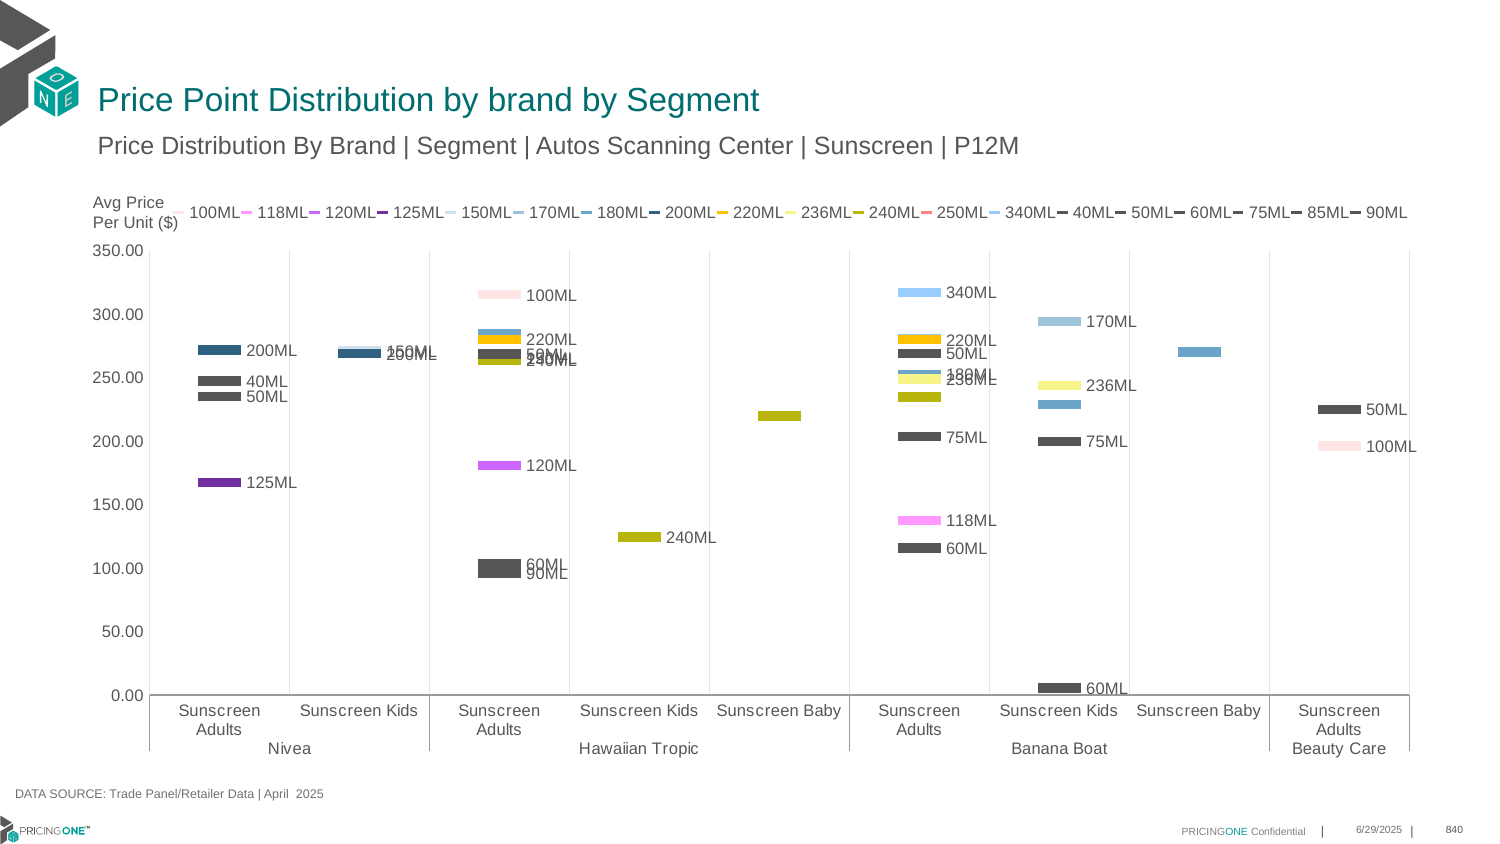

# Price Point Distribution by brand by Segment
Price Distribution By Brand | Segment | Autos Scanning Center | Sunscreen | P12M

### Chart

| Category | 100ML | 118ML | 120ML | 125ML | 150ML | 170ML | 180ML | 200ML | 220ML | 236ML | 240ML | 250ML | 340ML | 40ML | 50ML | 60ML | 75ML | 85ML | 90ML |
|---|---|---|---|---|---|---|---|---|---|---|---|---|---|---|---|---|---|---|---|
| Sunscreen Adults | None | None | None | 167.1812 | None | None | None | 271.4851 | None | None | None | None | None | 247.2421 | 234.9486 | None | None | None | None |
| Sunscreen Kids | None | None | None | None | 270.7844 | None | None | 268.5222 | None | None | None | None | None | None | None | None | None | None | None |
| Sunscreen Adults | 315.025 | None | 180.7727 | None | 264.7786 | None | 284.4068 | None | 280.0359 | None | 263.3897 | None | None | None | 268.3315 | 103.0159 | None | None | 95.7804 |
| Sunscreen Kids | None | None | None | None | None | None | None | None | None | None | 124.3258 | None | None | None | None | None | None | None | None |
| Sunscreen Baby | None | None | None | None | None | None | None | None | None | None | 219.7581 | None | None | None | None | None | None | None | None |
| Sunscreen Adults | None | 137.4741 | None | None | None | 280.3523 | 252.4178 | None | 279.5384 | 248.7808 | 234.6281 | None | 316.7129 | None | 268.7677 | 115.6406 | 203.2754 | None | None |
| Sunscreen Kids | None | None | None | None | None | 293.8927 | 228.5411 | None | None | 243.5748 | None | None | None | None | None | 5.5556 | 199.5017 | None | None |
| Sunscreen Baby | None | None | None | None | None | None | 269.9414 | None | None | None | None | None | None | None | None | None | None | None | None |
| Sunscreen Adults | 196.0068 | None | None | None | None | None | None | None | None | None | None | None | None | None | 224.8256 | None | None | None | None |
Avg Price
Per Unit ($)
DATA SOURCE: Trade Panel/Retailer Data | April  2025
6/29/2025
840